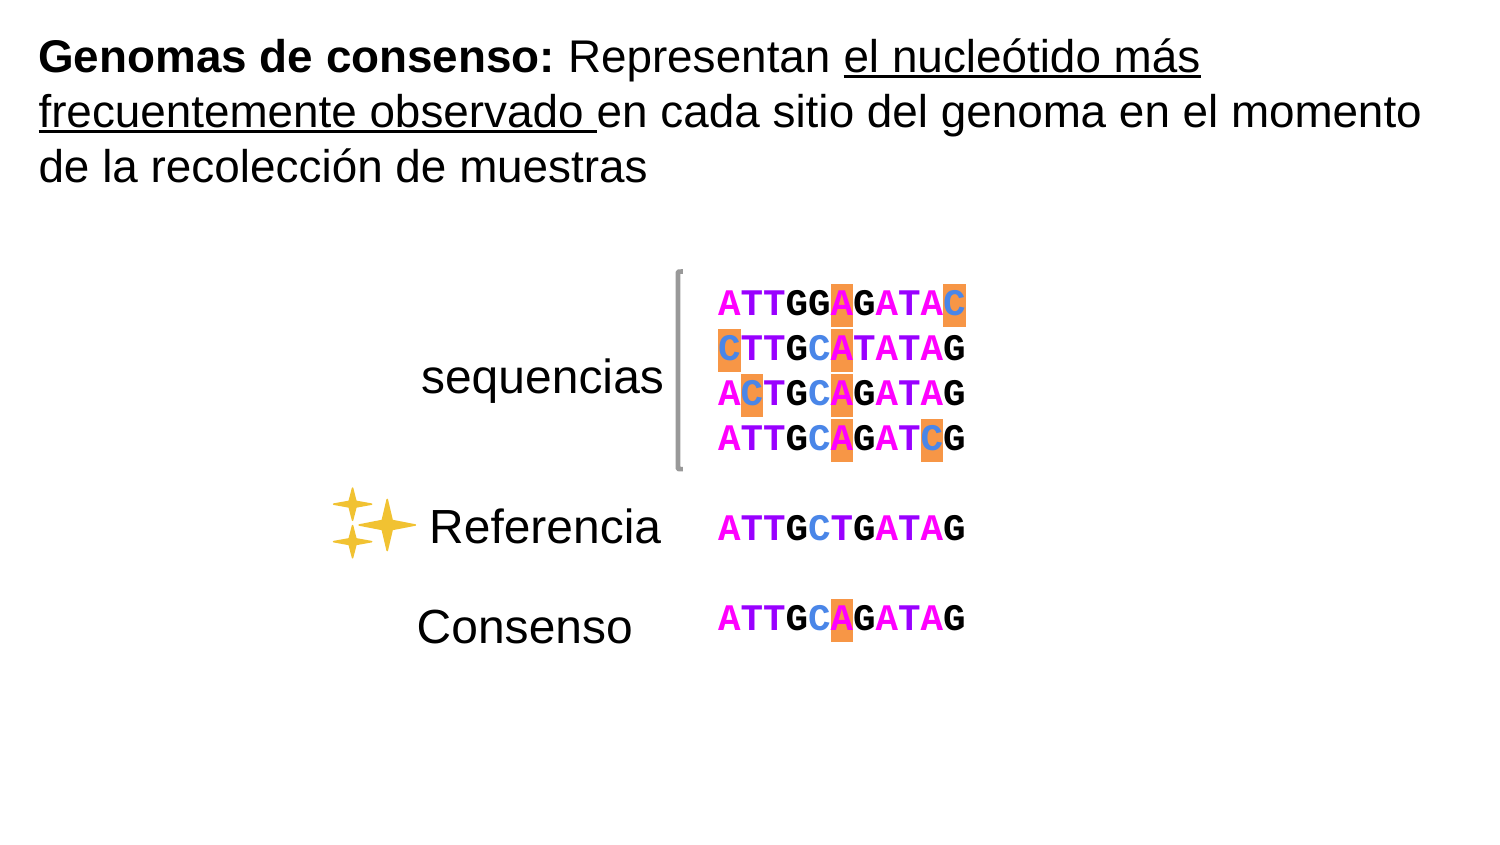

Genomas de consenso: Representan el nucleótido más frecuentemente observado en cada sitio del genoma en el momento de la recolección de muestras
ATTGGAGATAC
CTTGCATATAG
ACTGCAGATAG
ATTGCAGATCG

ATTGCTGATAG

ATTGCAGATAG

sequencias
Referencia

Consenso